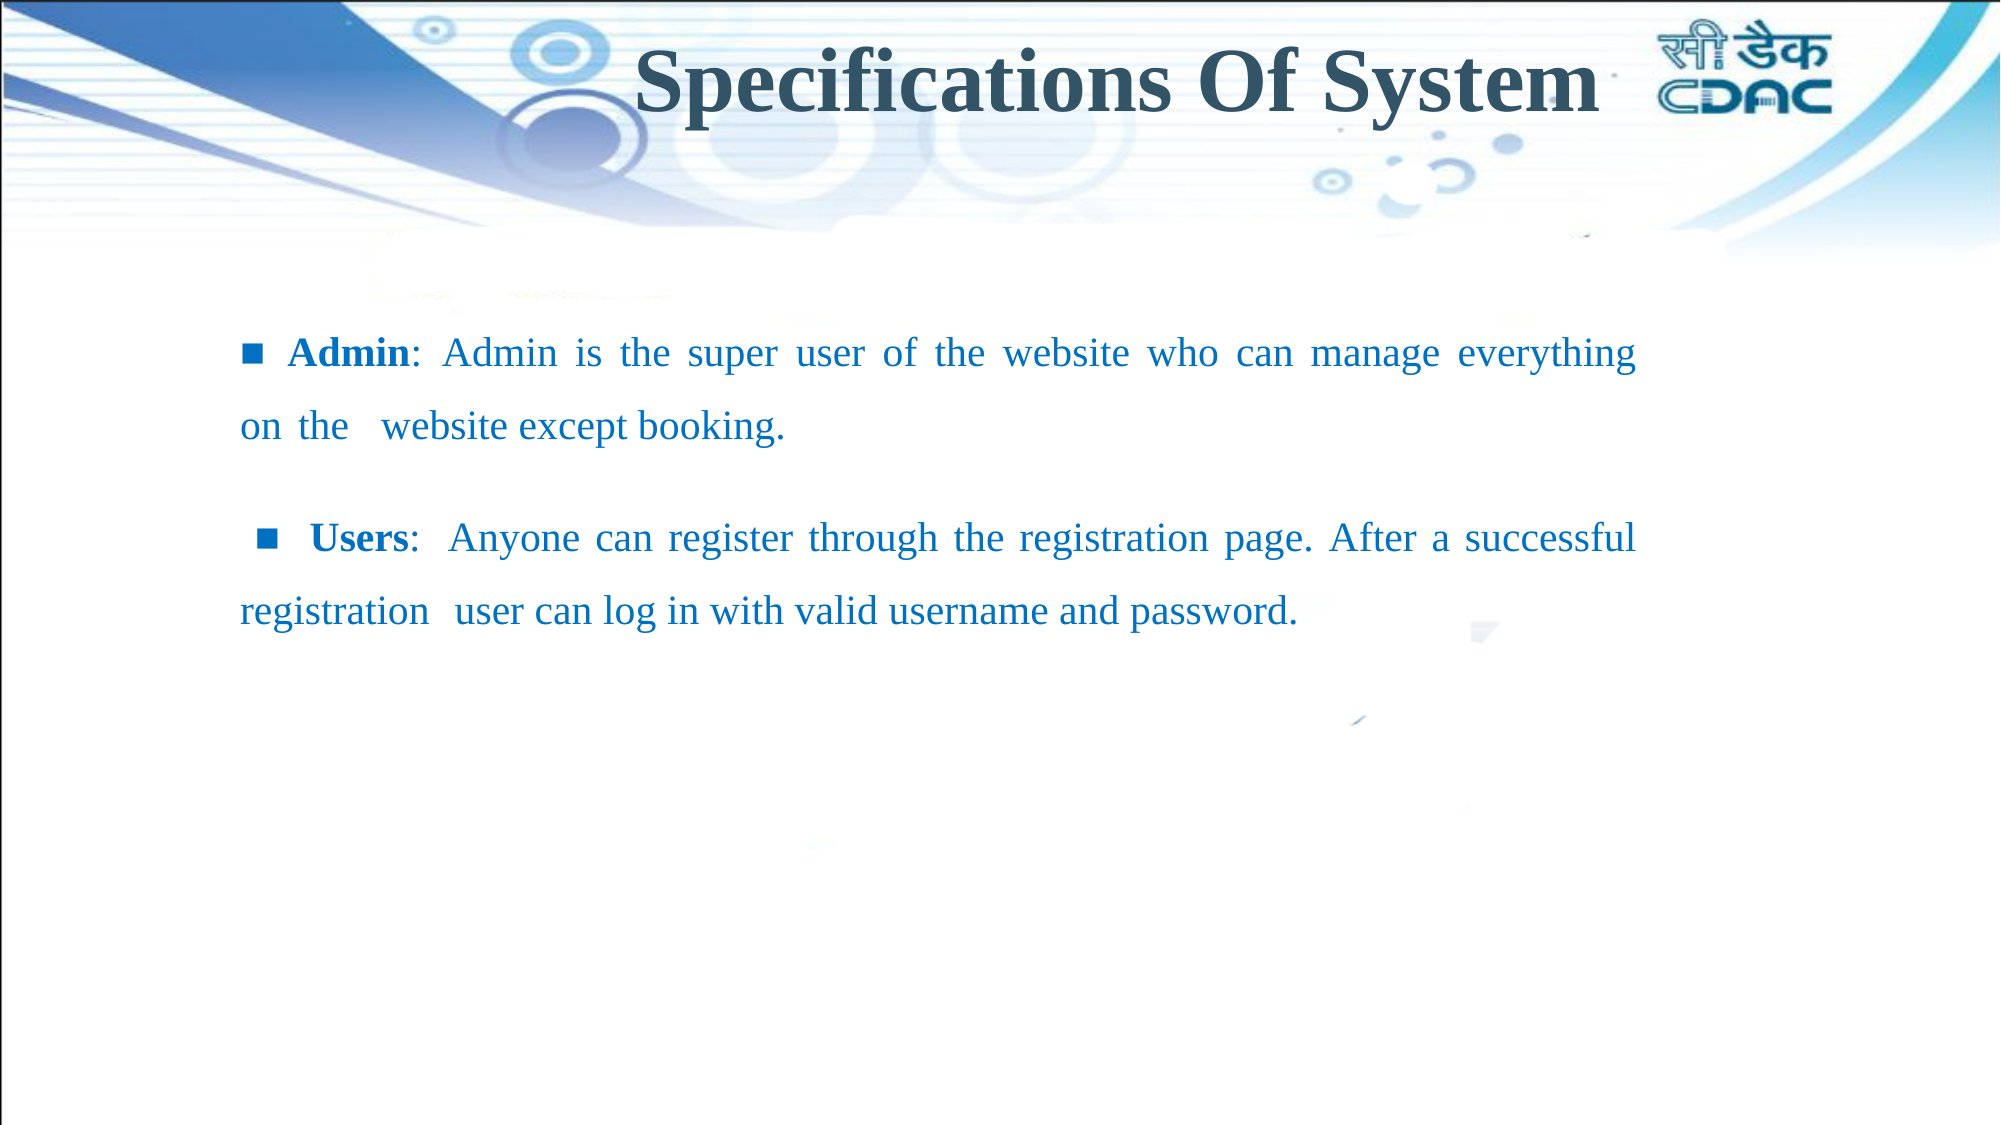

# Specifications Of System
■  Admin:  Admin is the super user of the website who can manage everything on the     website except booking.
 ■  Users:  Anyone can register through the registration page. After a successful registration   user can log in with valid username and password.